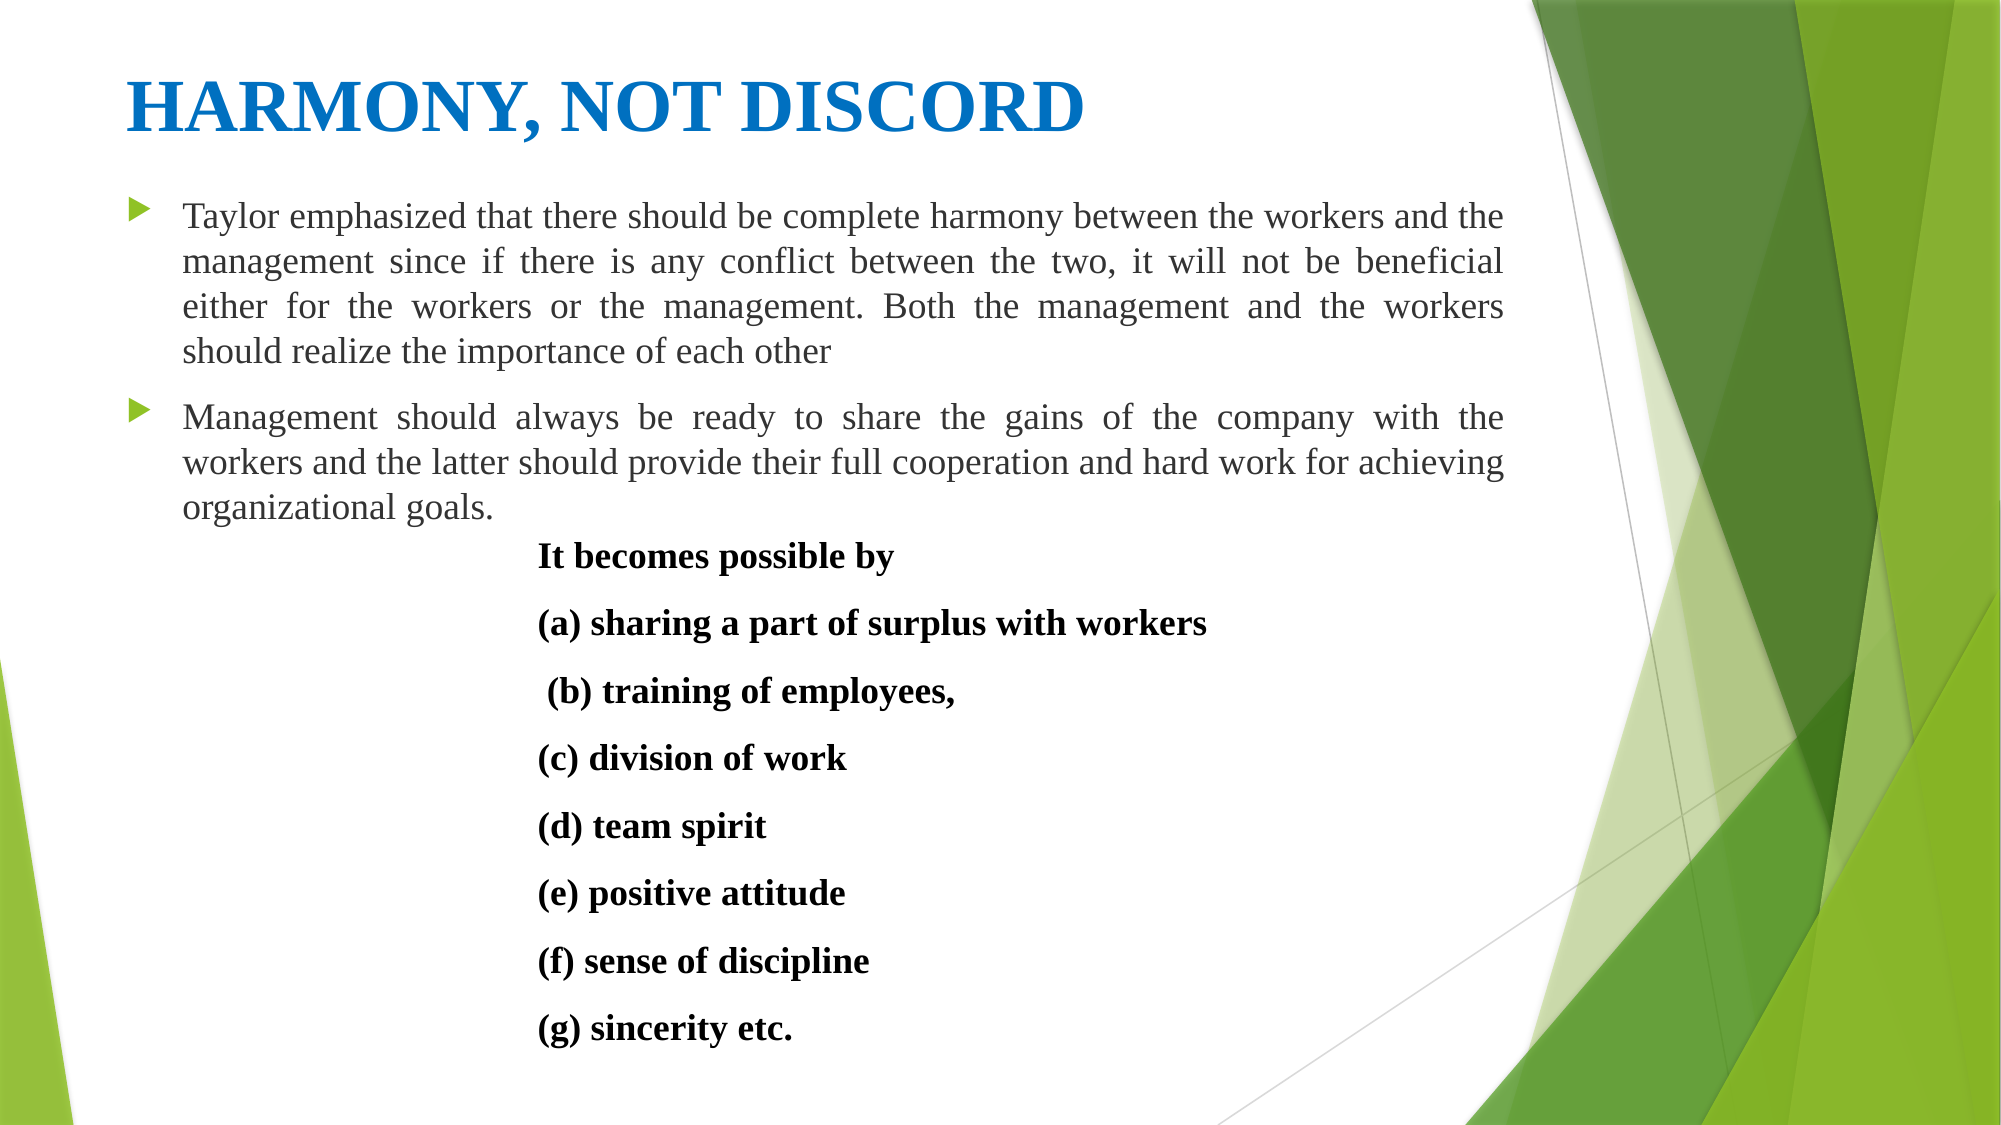

# HARMONY, NOT DISCORD
Taylor emphasized that there should be complete harmony between the workers and the management since if there is any conflict between the two, it will not be beneficial either for the workers or the management. Both the management and the workers should realize the importance of each other
Management should always be ready to share the gains of the company with the workers and the latter should provide their full cooperation and hard work for achieving organizational goals.
It becomes possible by
(a) sharing a part of surplus with workers
 (b) training of employees,
(c) division of work
(d) team spirit
(e) positive attitude
(f) sense of discipline
(g) sincerity etc.